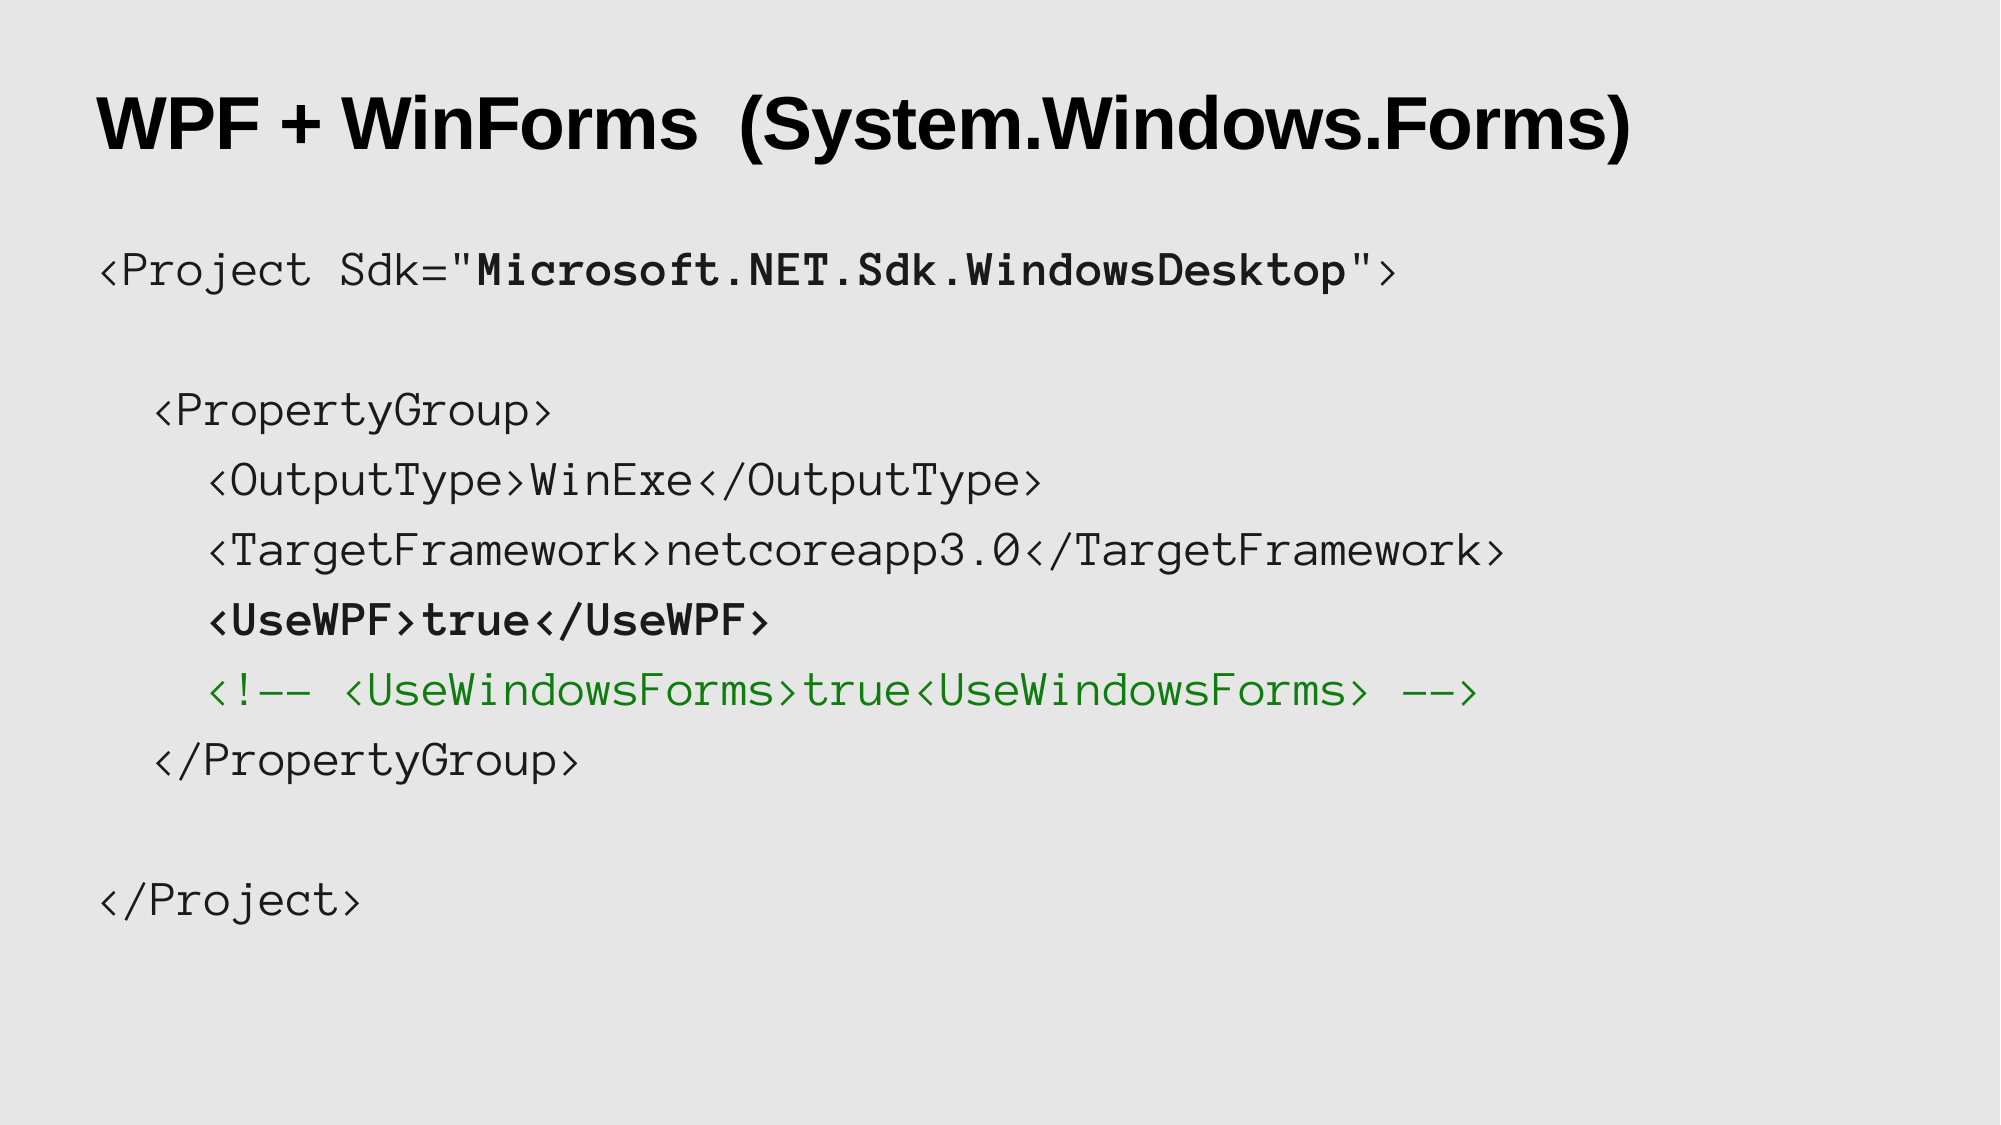

# WPF + WinForms  (System.Windows.Forms)
<Project Sdk="Microsoft.NET.Sdk.WindowsDesktop">

  <PropertyGroup>
    <OutputType>WinExe</OutputType>
    <TargetFramework>netcoreapp3.0</TargetFramework>
    <UseWPF>true</UseWPF>
    <!-- <UseWindowsForms>true<UseWindowsForms> -->
  </PropertyGroup>

</Project>